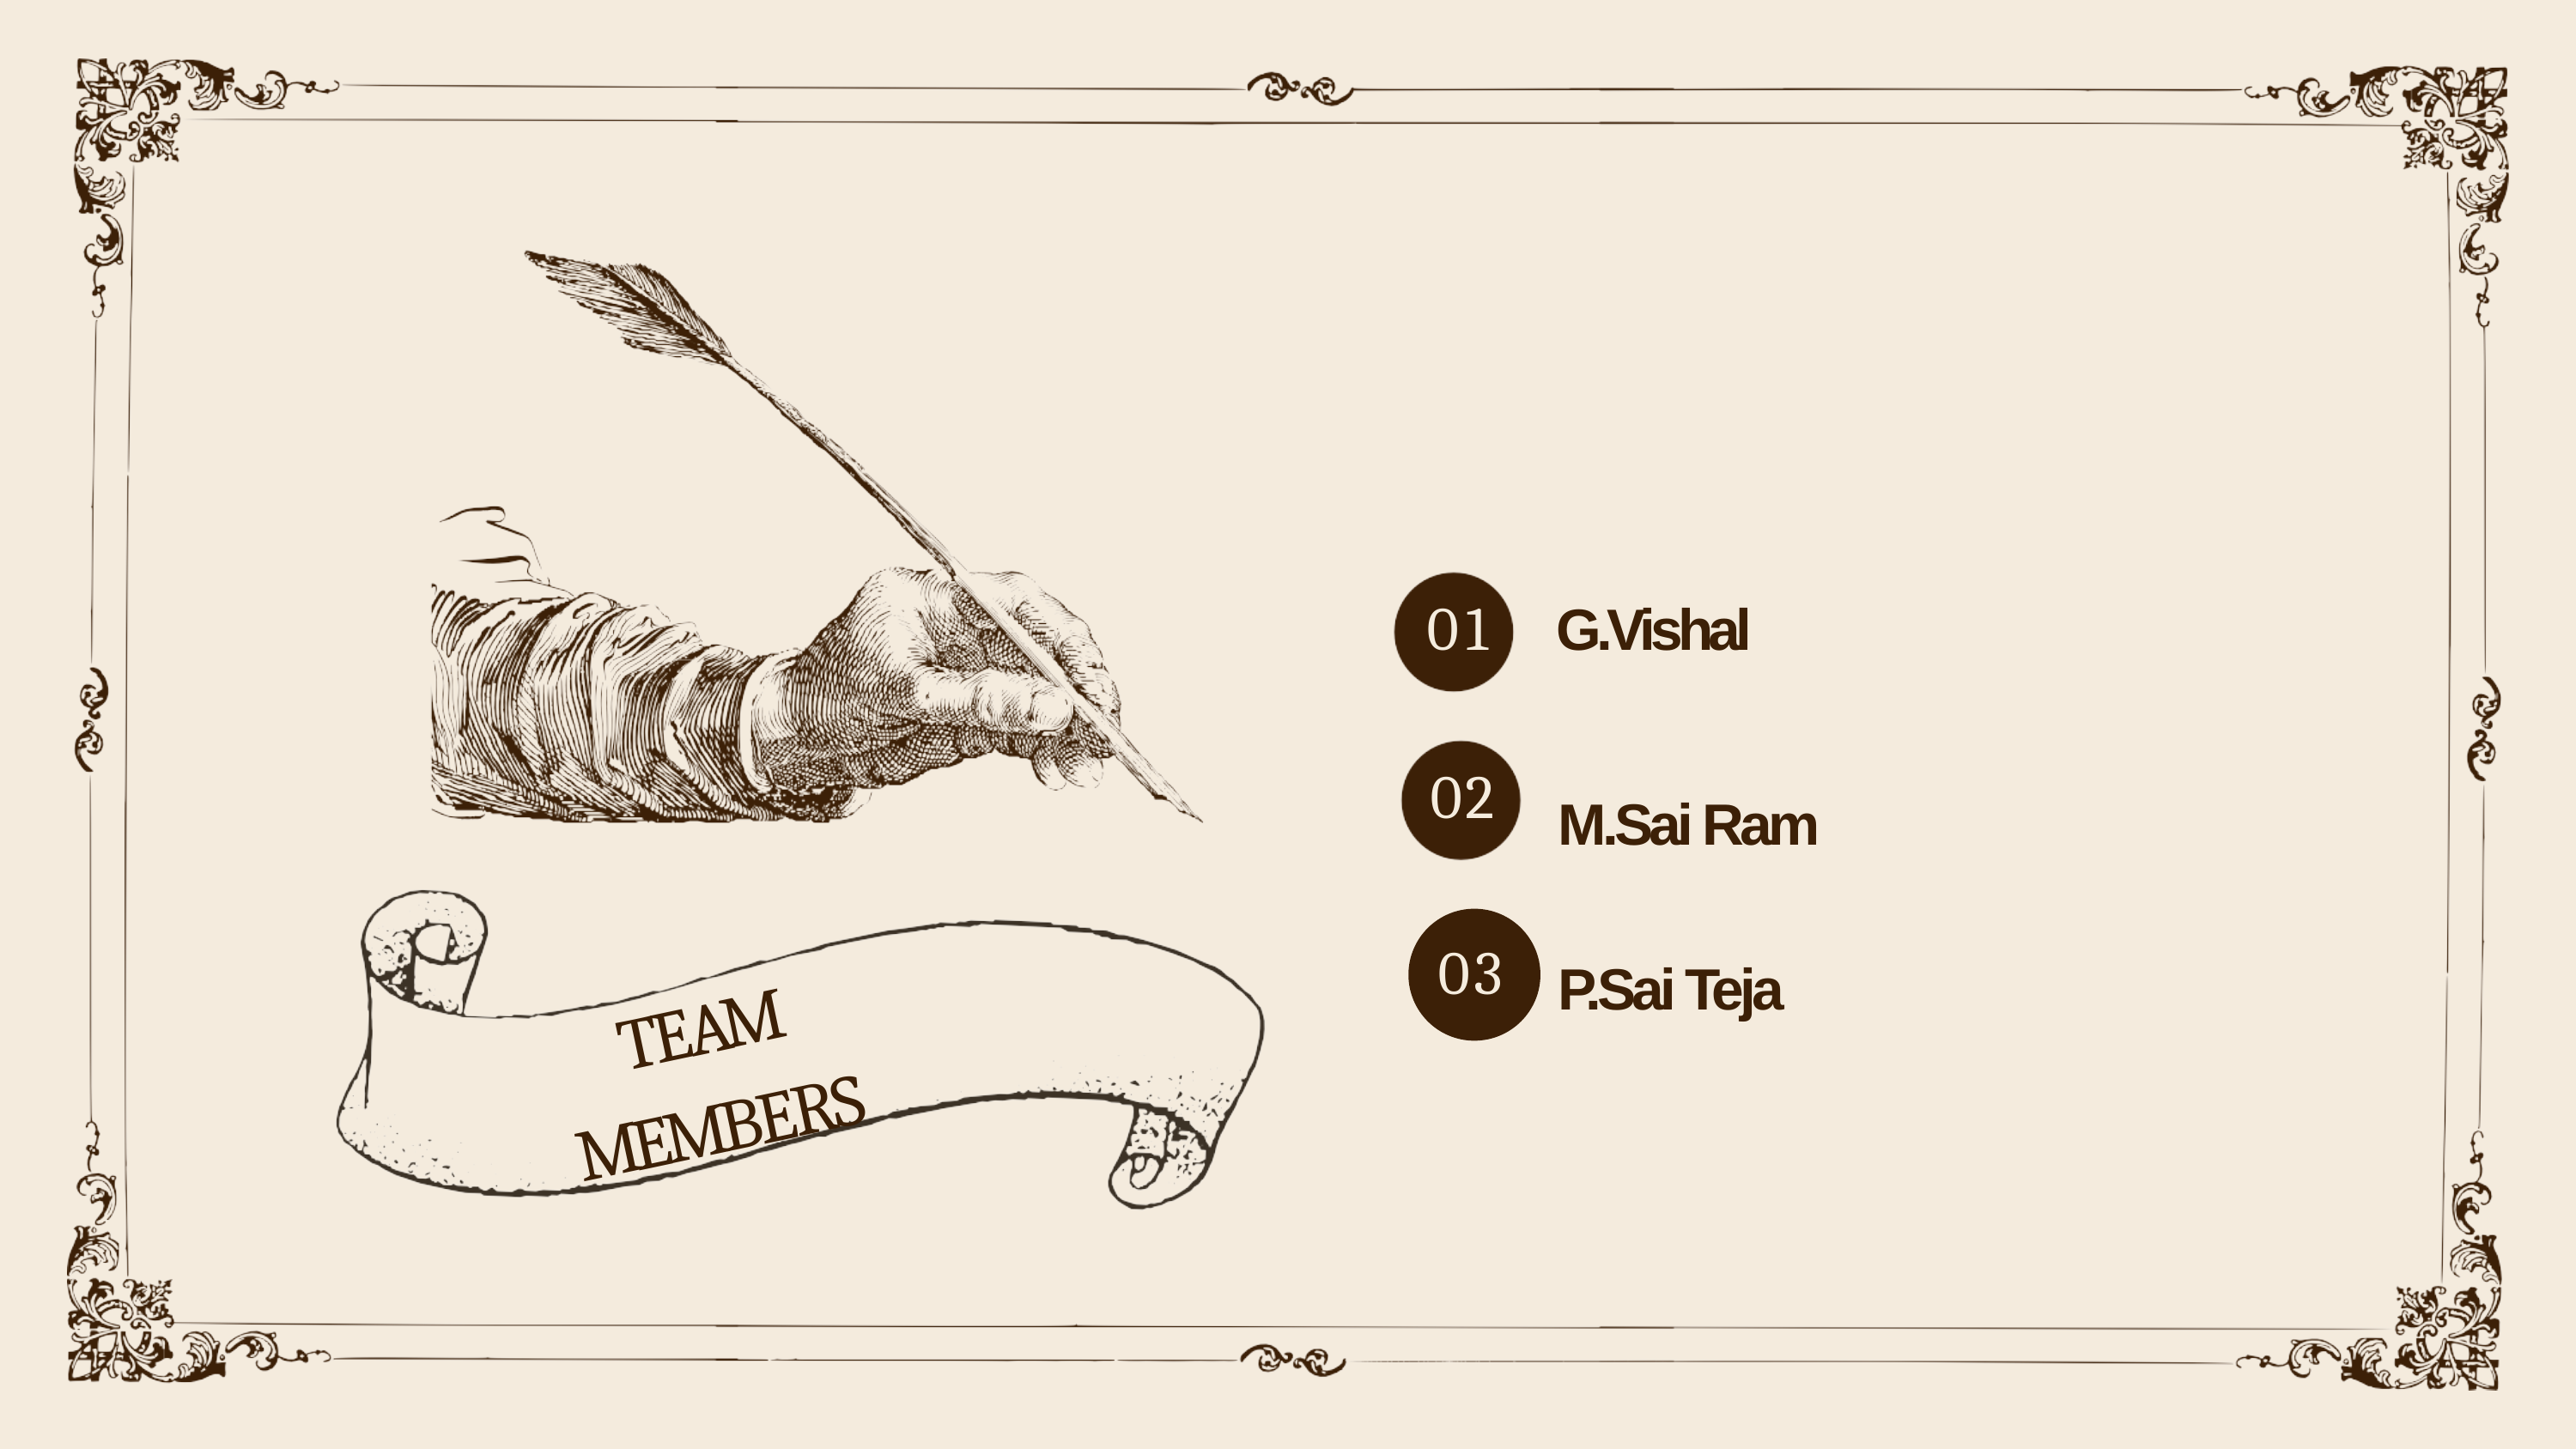

01
G.Vishal
02
M.Sai Ram

03
P.Sai Teja
TEAM
MEMBERS